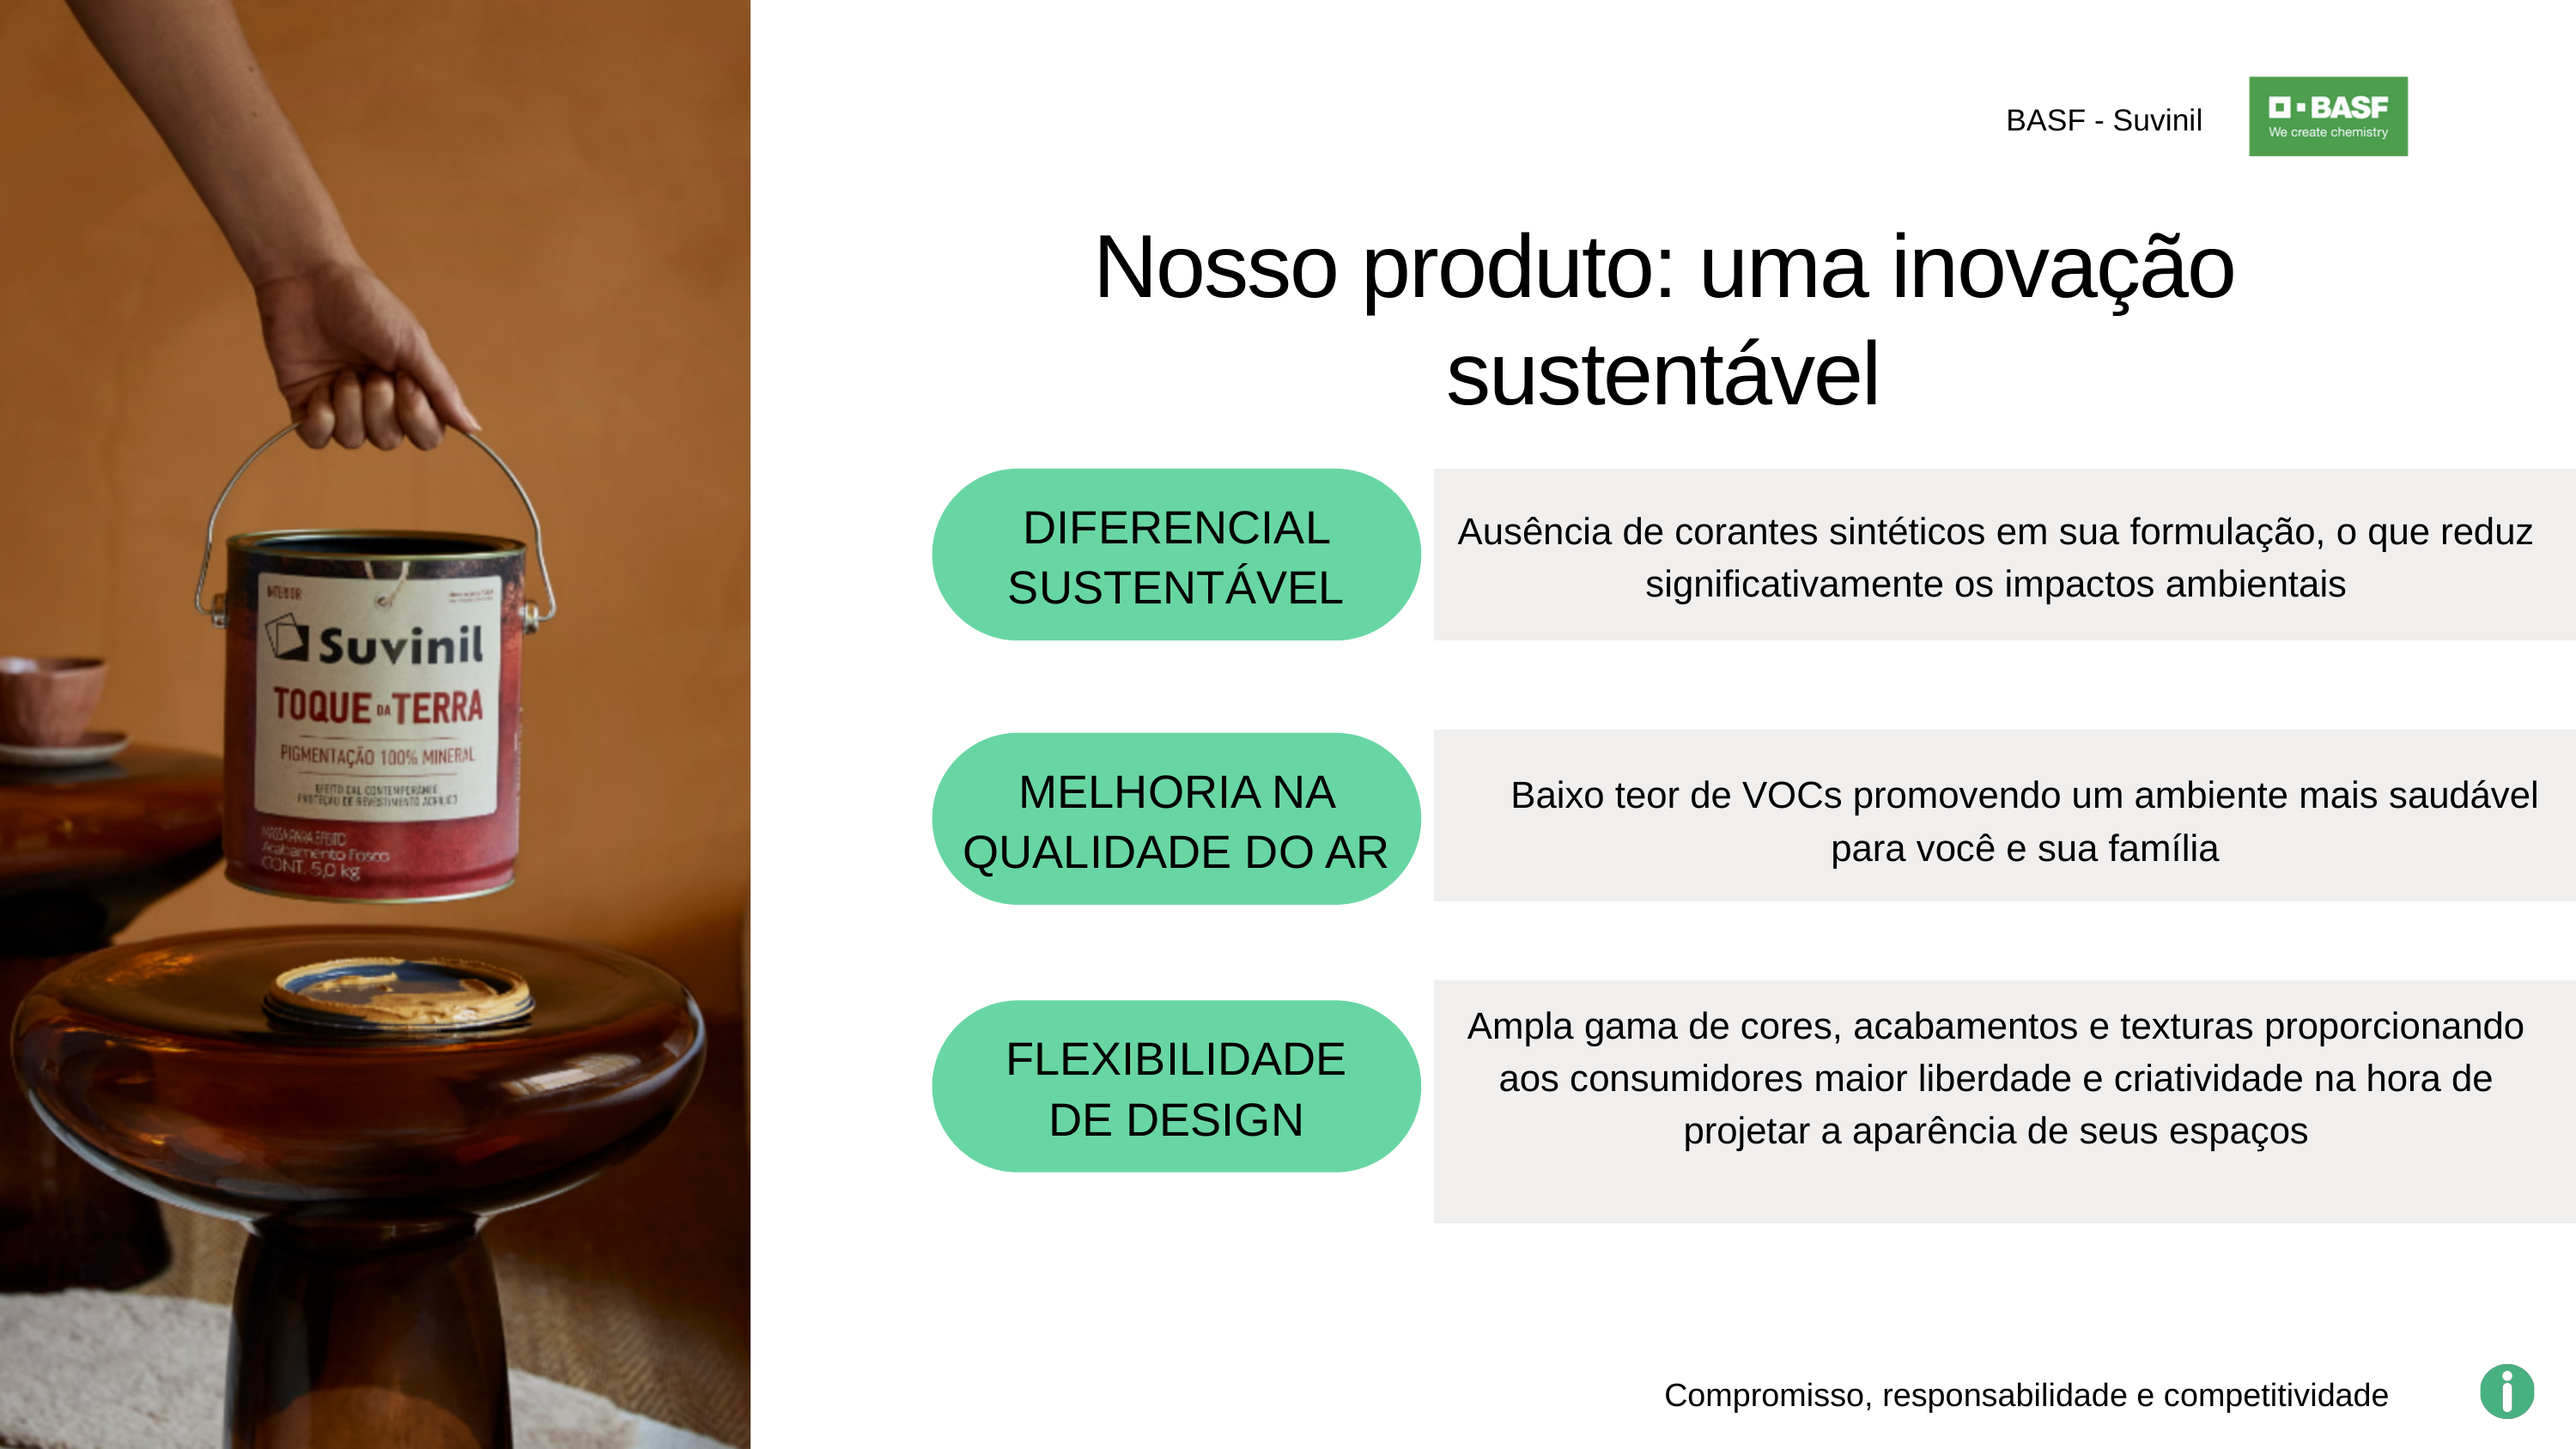

BASF - Suvinil
Nosso produto: uma inovação sustentável

DIFERENCIAL SUSTENTÁVEL
Ausência de corantes sintéticos em sua formulação, o que reduz significativamente os impactos ambientais

MELHORIA NA QUALIDADE DO AR
Baixo teor de VOCs promovendo um ambiente mais saudável para você e sua família

Ampla gama de cores, acabamentos e texturas proporcionando aos consumidores maior liberdade e criatividade na hora de projetar a aparência de seus espaços

FLEXIBILIDADE DE DESIGN

Compromisso, responsabilidade e competitividade